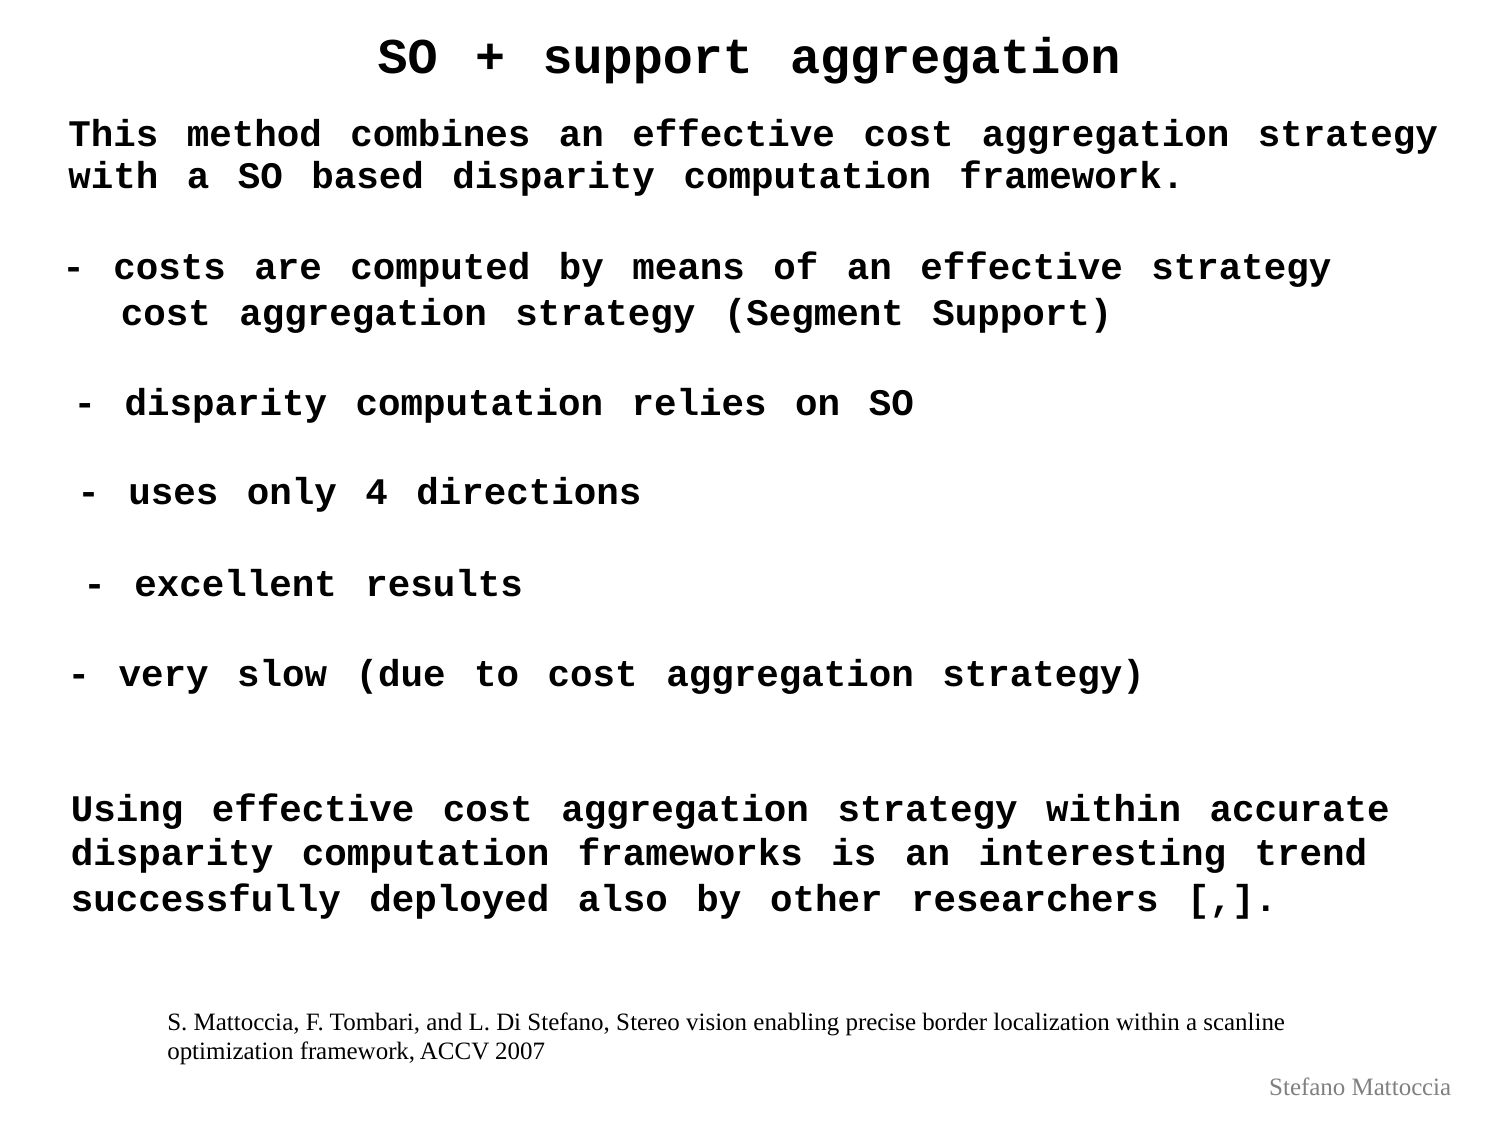

SO   +   support   aggregation
This   method   combines   an   effective   cost   aggregation   strategy
with   a   SO   based   disparity   computation   framework.
-   costs   are   computed   by   means   of   an   effective   strategy
cost   aggregation   strategy   (Segment   Support)
-   disparity   computation   relies   on   SO
-   uses   only   4   directions
-   excellent   results
-   very   slow   (due   to   cost   aggregation   strategy)
Using   effective   cost   aggregation   strategy   within   accurate
disparity   computation   frameworks   is   an   interesting   trend
successfully   deployed   also   by   other   researchers   [,].
S. Mattoccia, F. Tombari, and L. Di Stefano, Stereo vision enabling precise border localization within a scanline
optimization framework, ACCV 2007
Stefano Mattoccia